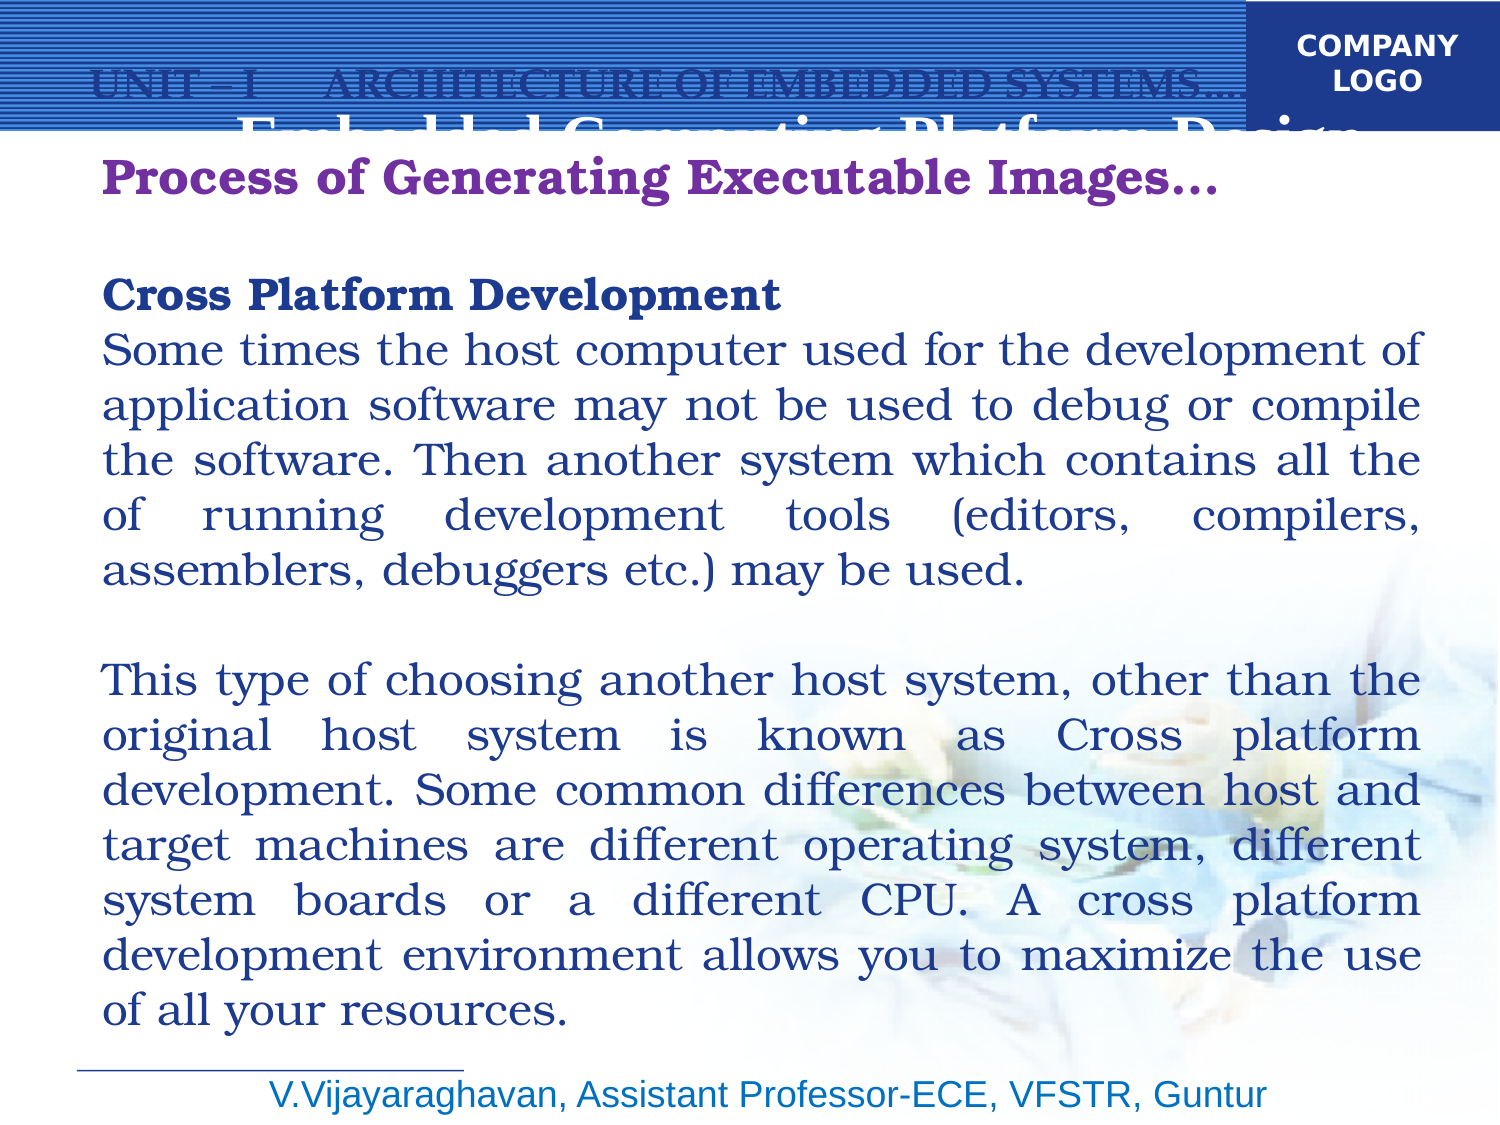

Embedded Computing Platform Design
UNIT – I      ARCHITECTURE OF EMBEDDED SYSTEMS…..
Process of Generating Executable Images…

Cross Platform Development
Some times the host computer used for the development of application software may not be used to debug or compile the software. Then another system which contains all the of running development tools (editors, compilers, assemblers, debuggers etc.) may be used.

This type of choosing another host system, other than the original host system is known as Cross platform development. Some common differences between host and target machines are different operating system, different system boards or a different CPU. A cross platform development environment allows you to maximize the use of all your resources.
V.Vijayaraghavan, Assistant Professor-ECE, VFSTR, Guntur